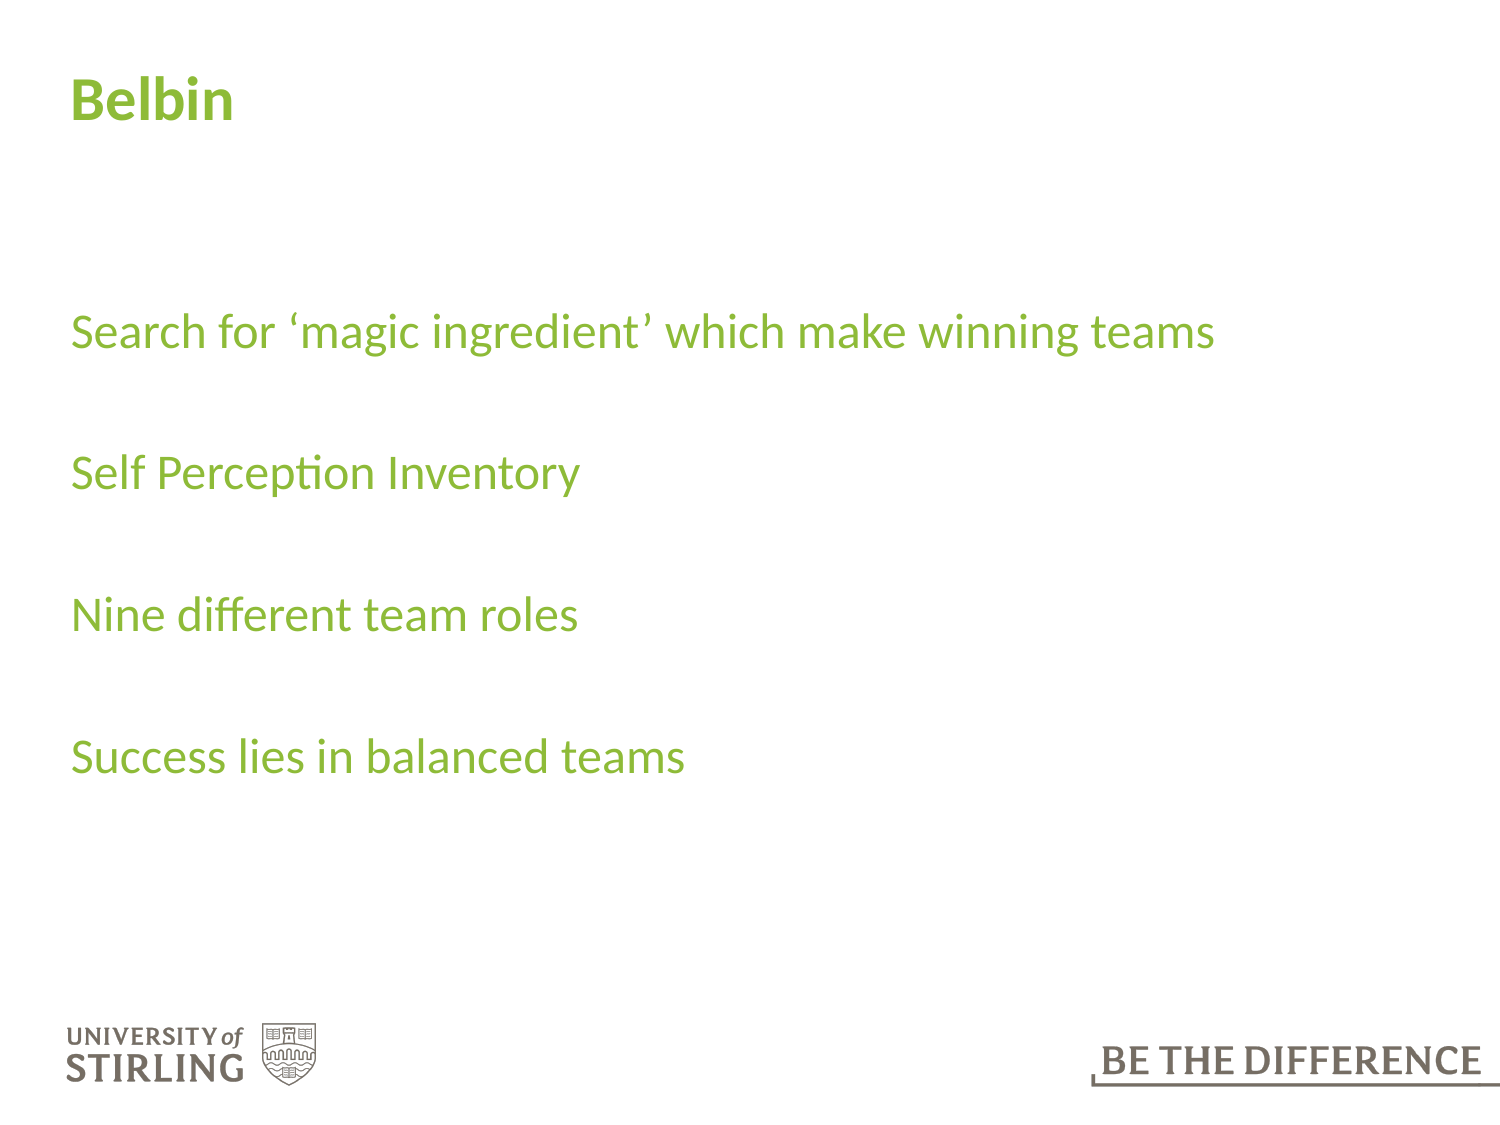

# Belbin
Search for ‘magic ingredient’ which make winning teams

Self Perception Inventory

Nine different team roles

Success lies in balanced teams